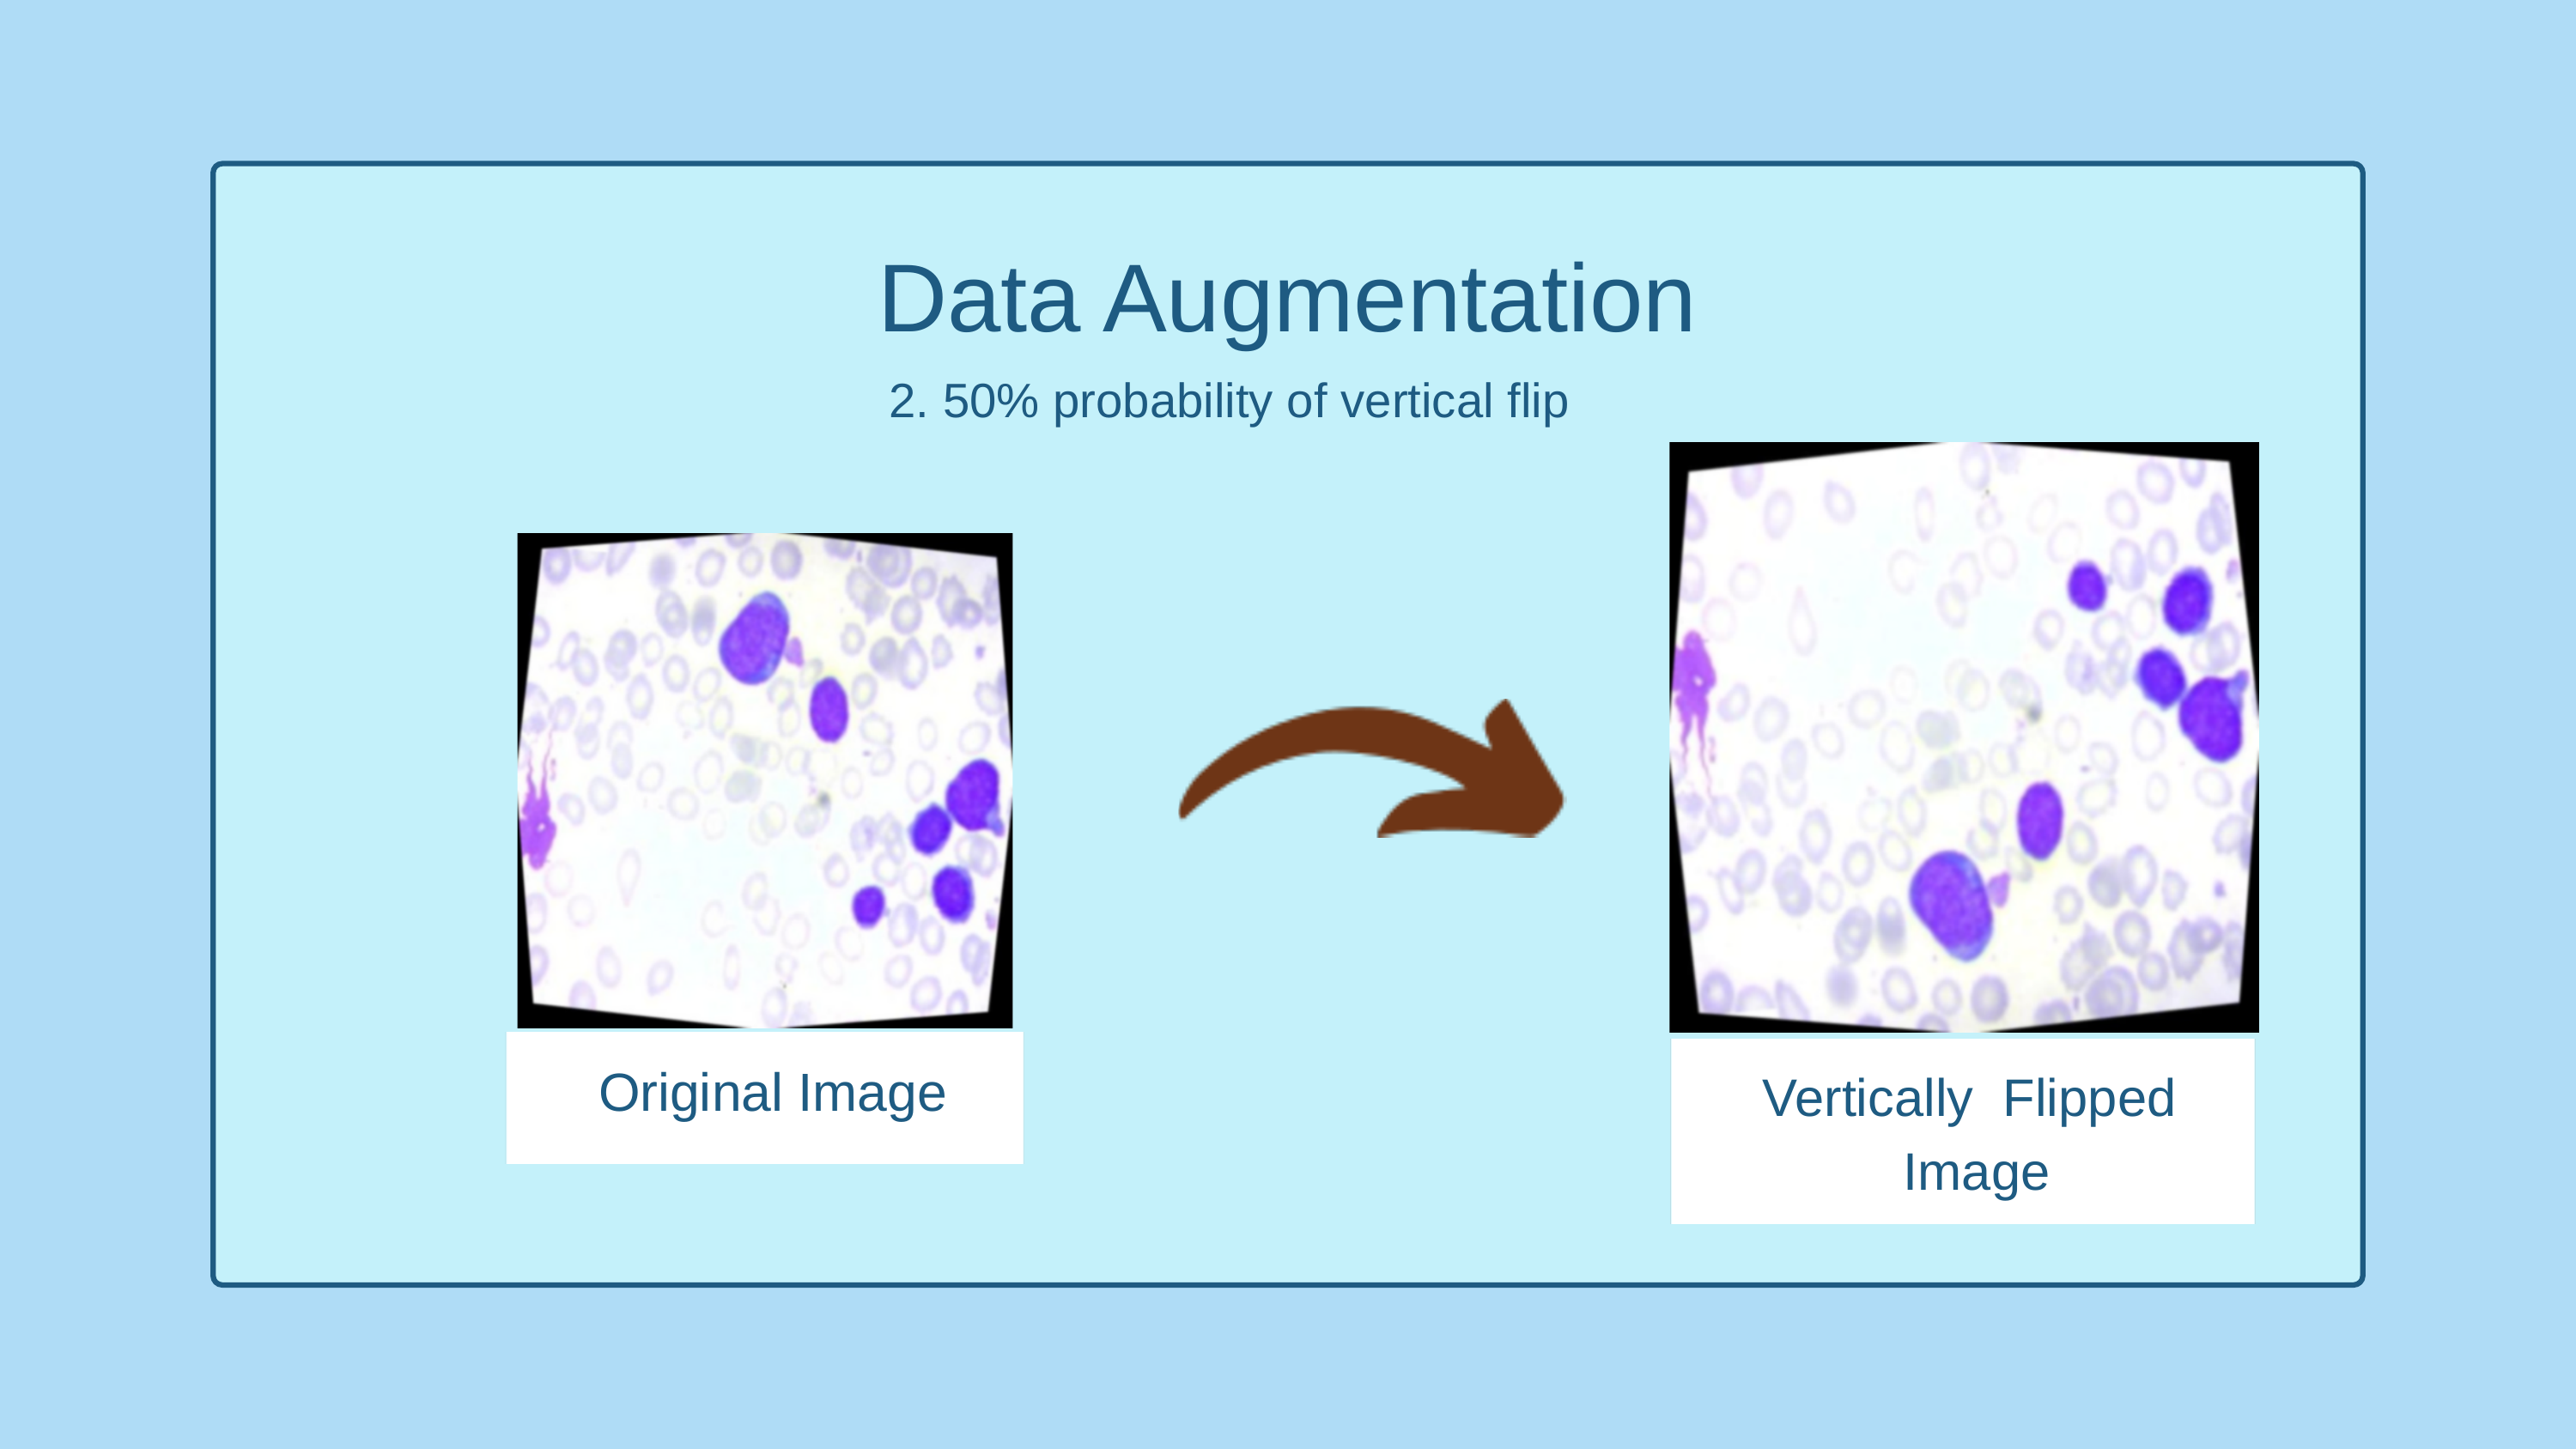

Data Augmentation
2. 50% probability of vertical flip

Original Image
Vertically  Flipped
Image